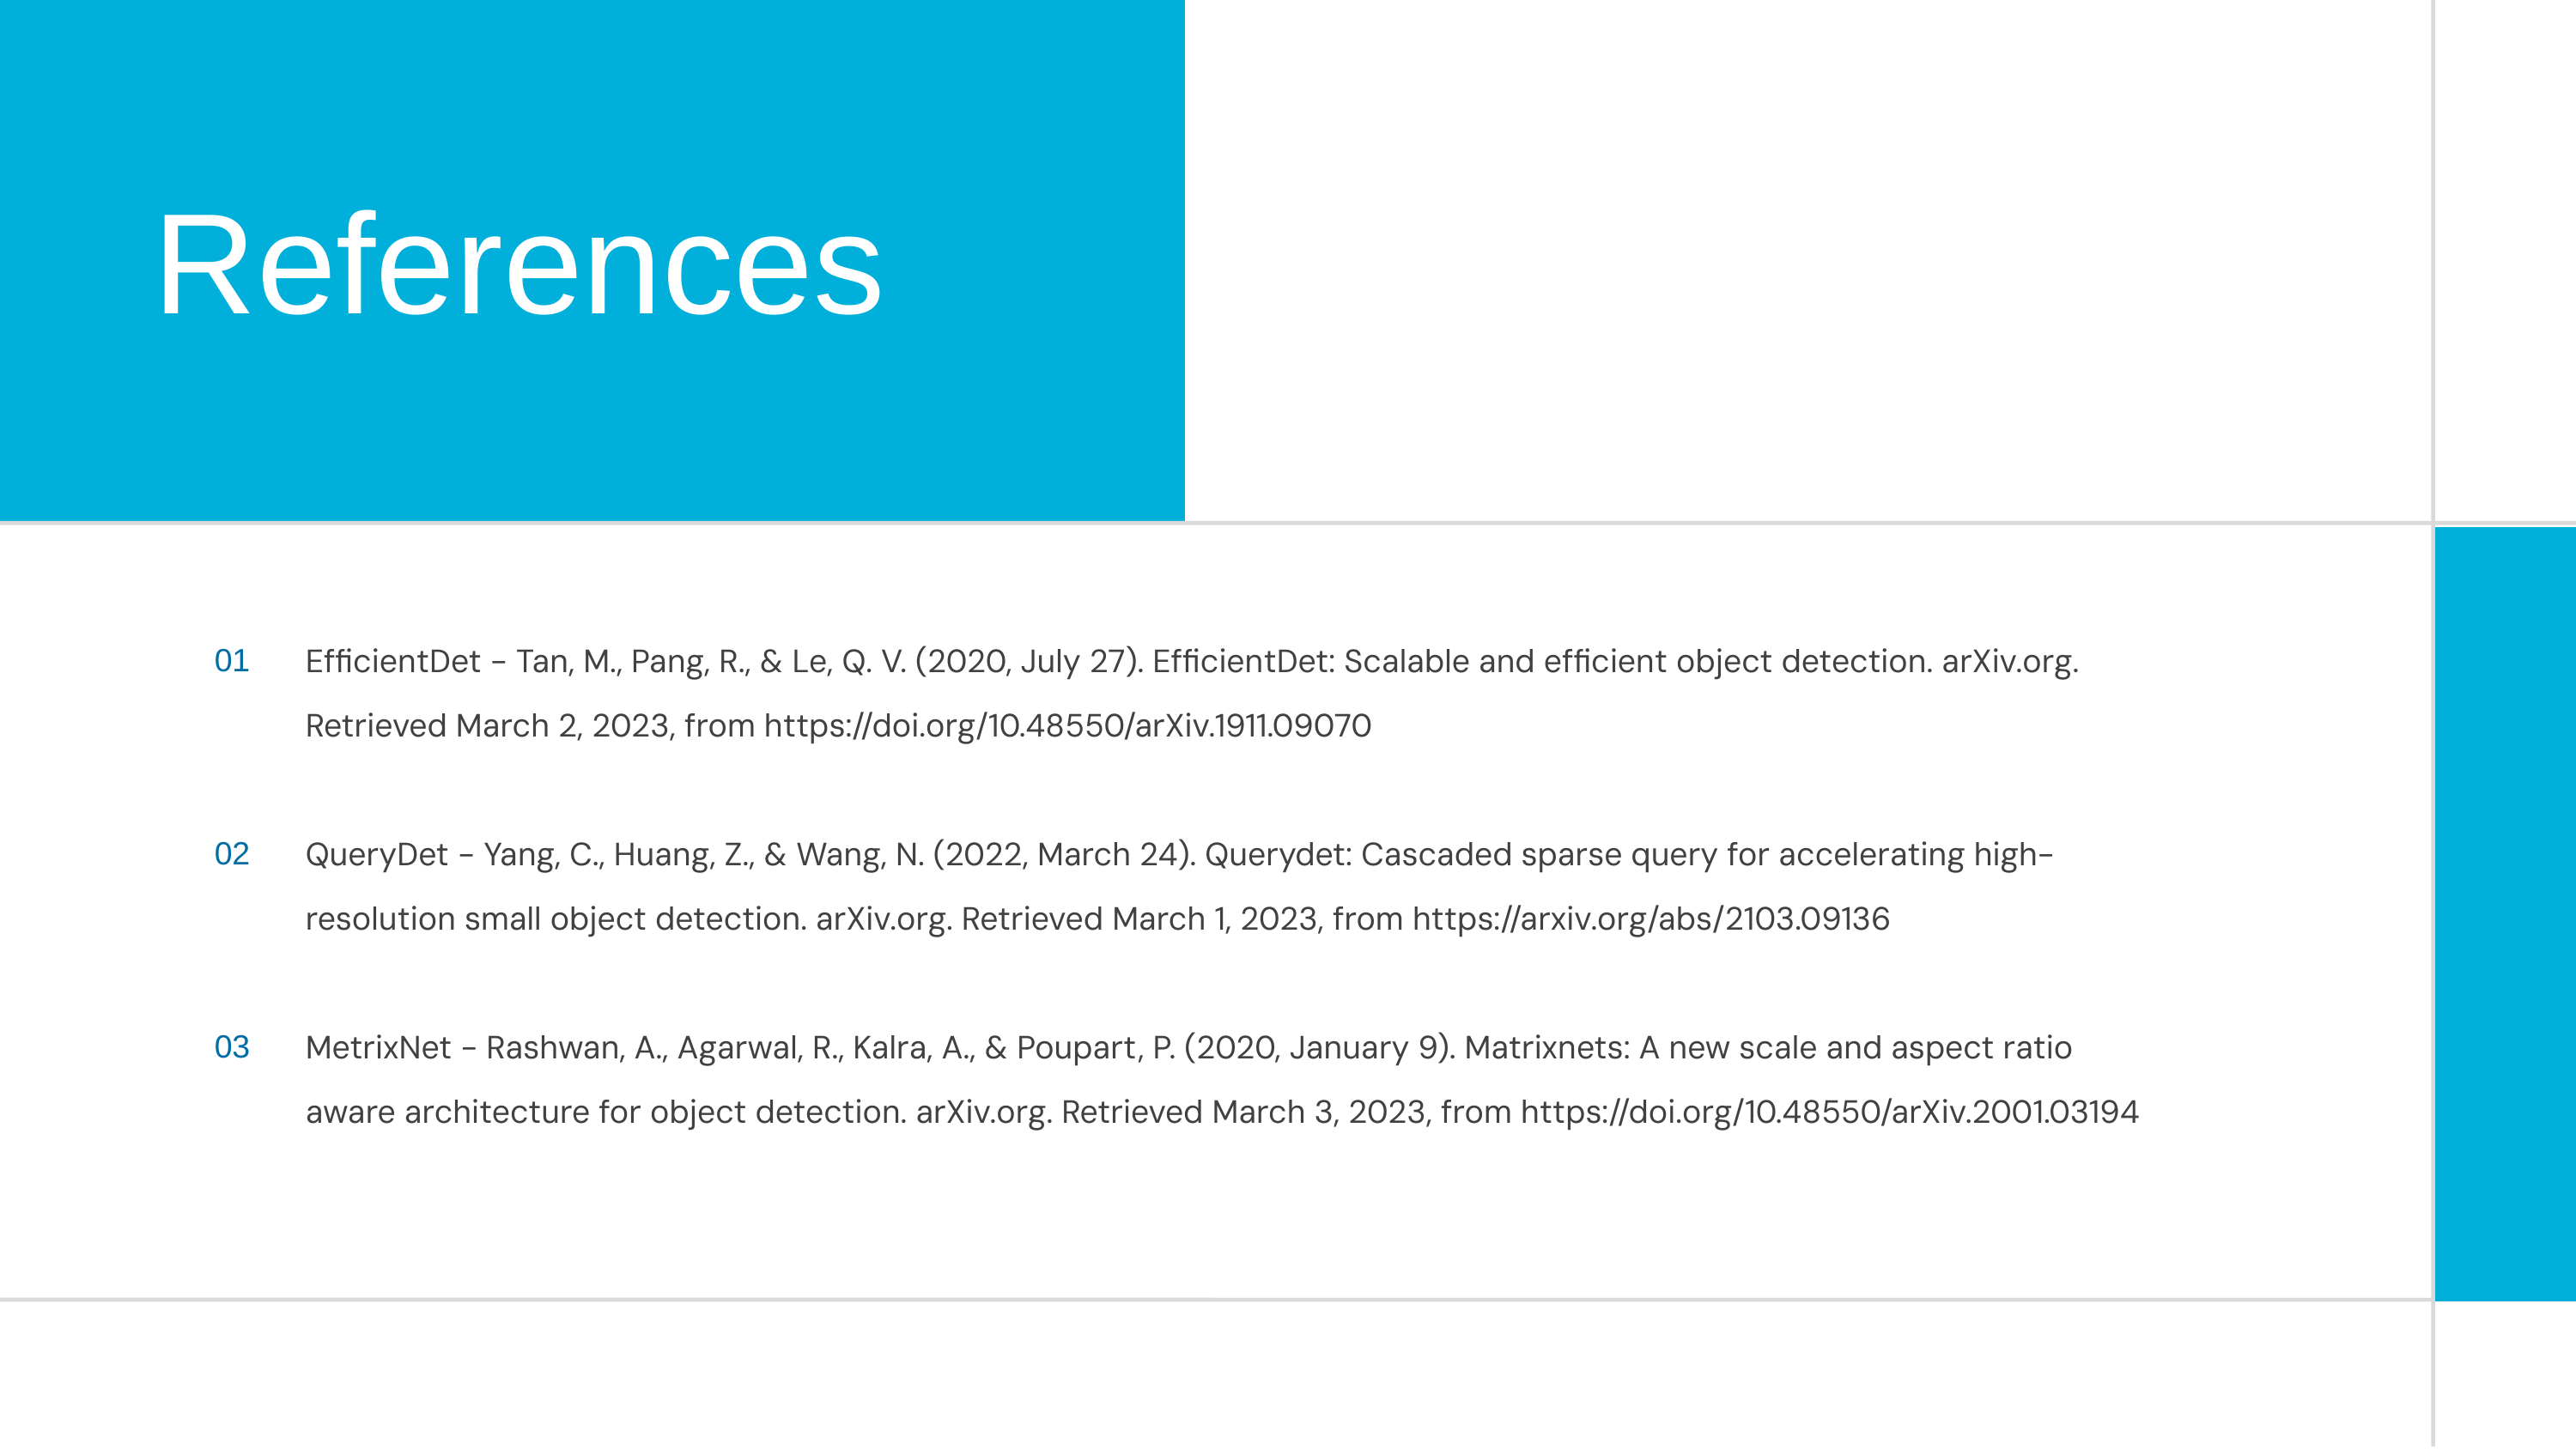

References

01

02

03
EfficientDet - Tan, M., Pang, R., & Le, Q. V. (2020, July 27). EfficientDet: Scalable and efficient object detection. arXiv.org. Retrieved March 2, 2023, from https://doi.org/10.48550/arXiv.1911.09070

QueryDet - Yang, C., Huang, Z., & Wang, N. (2022, March 24). Querydet: Cascaded sparse query for accelerating high-resolution small object detection. arXiv.org. Retrieved March 1, 2023, from https://arxiv.org/abs/2103.09136

MetrixNet - Rashwan, A., Agarwal, R., Kalra, A., & Poupart, P. (2020, January 9). Matrixnets: A new scale and aspect ratio aware architecture for object detection. arXiv.org. Retrieved March 3, 2023, from https://doi.org/10.48550/arXiv.2001.03194